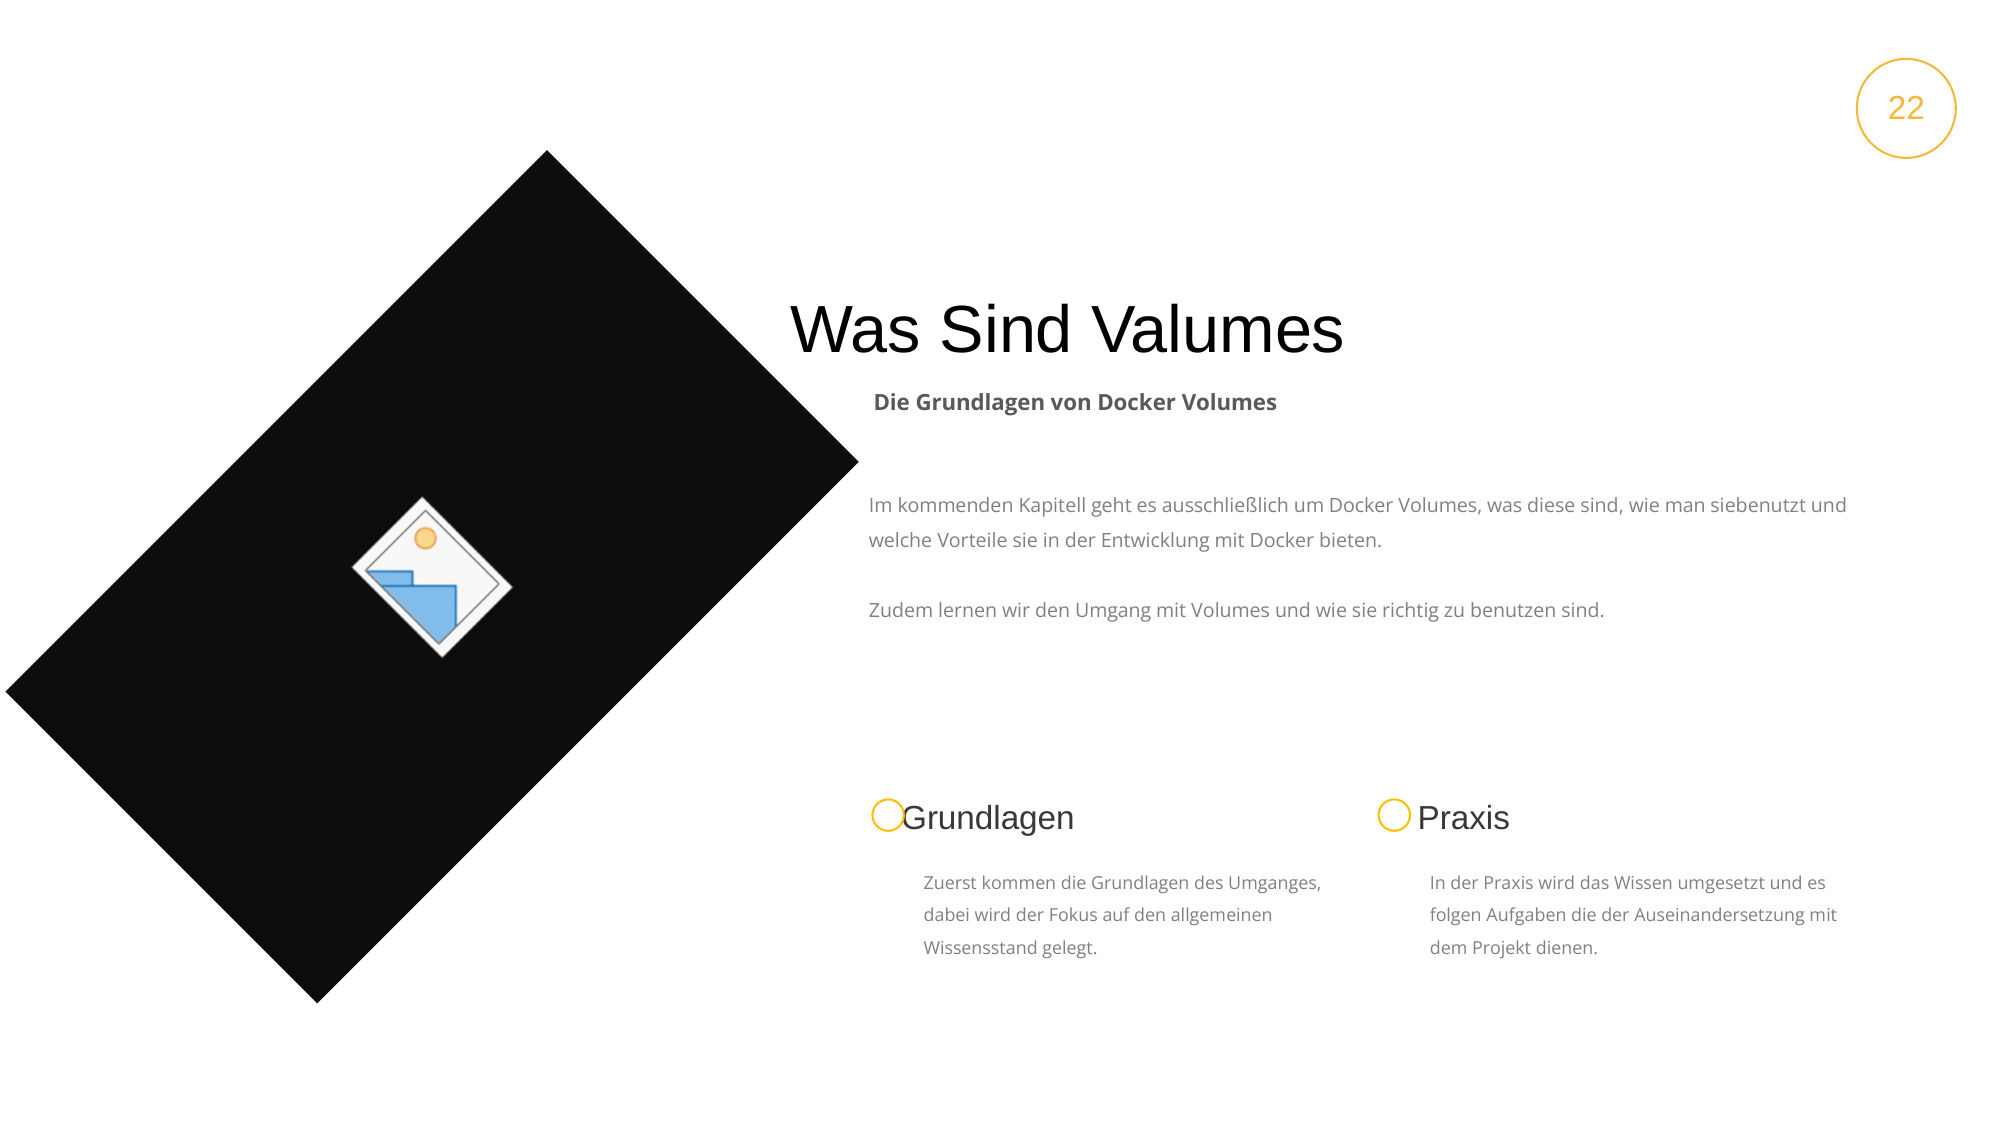

22

Was Sind Valumes
Die Grundlagen von Docker Volumes
Im kommenden Kapitell geht es ausschließlich um Docker Volumes, was diese sind, wie man siebenutzt und welche Vorteile sie in der Entwicklung mit Docker bieten.

Zudem lernen wir den Umgang mit Volumes und wie sie richtig zu benutzen sind.
Grundlagen

Zuerst kommen die Grundlagen des Umganges, dabei wird der Fokus auf den allgemeinen Wissensstand gelegt.
Praxis

In der Praxis wird das Wissen umgesetzt und es folgen Aufgaben die der Auseinandersetzung mit dem Projekt dienen.